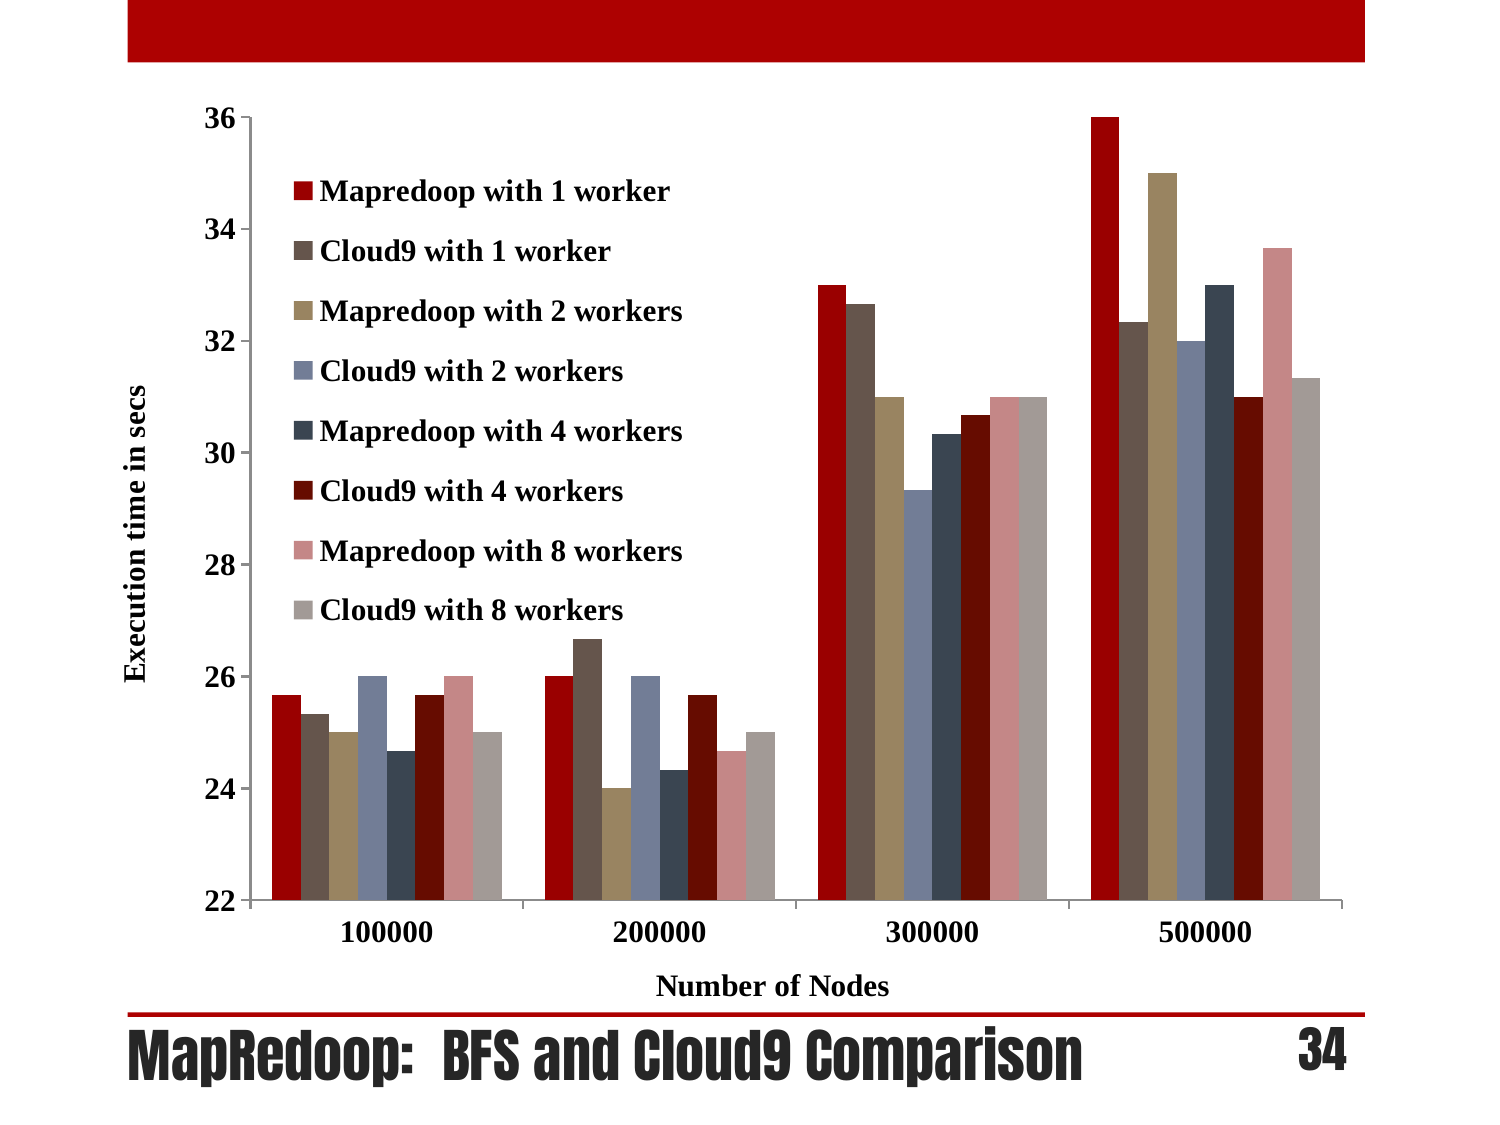

### Chart

| Category | Mapredoop with 1 worker | Cloud9 with 1 worker | Mapredoop with 2 workers | Cloud9 with 2 workers | Mapredoop with 4 workers | Cloud9 with 4 workers | Mapredoop with 8 workers | Cloud9 with 8 workers |
|---|---|---|---|---|---|---|---|---|
| 100000 | 25.6667 | 25.3333 | 25.0 | 26.0 | 24.6667 | 25.6667 | 26.0 | 25.0 |
| 200000 | 26.0 | 26.6667 | 24.0 | 26.0 | 24.3333 | 25.6667 | 24.6667 | 25.0 |
| 300000 | 33.0 | 32.6667 | 31.0 | 29.3333 | 30.3333 | 30.6667 | 31.0 | 31.0 |
| 500000 | 36.0 | 32.3333 | 35.0 | 32.0 | 33.0 | 31.0 | 33.6667 | 31.3333 |
# MapRedoop:  BFS and Cloud9 Comparison
34